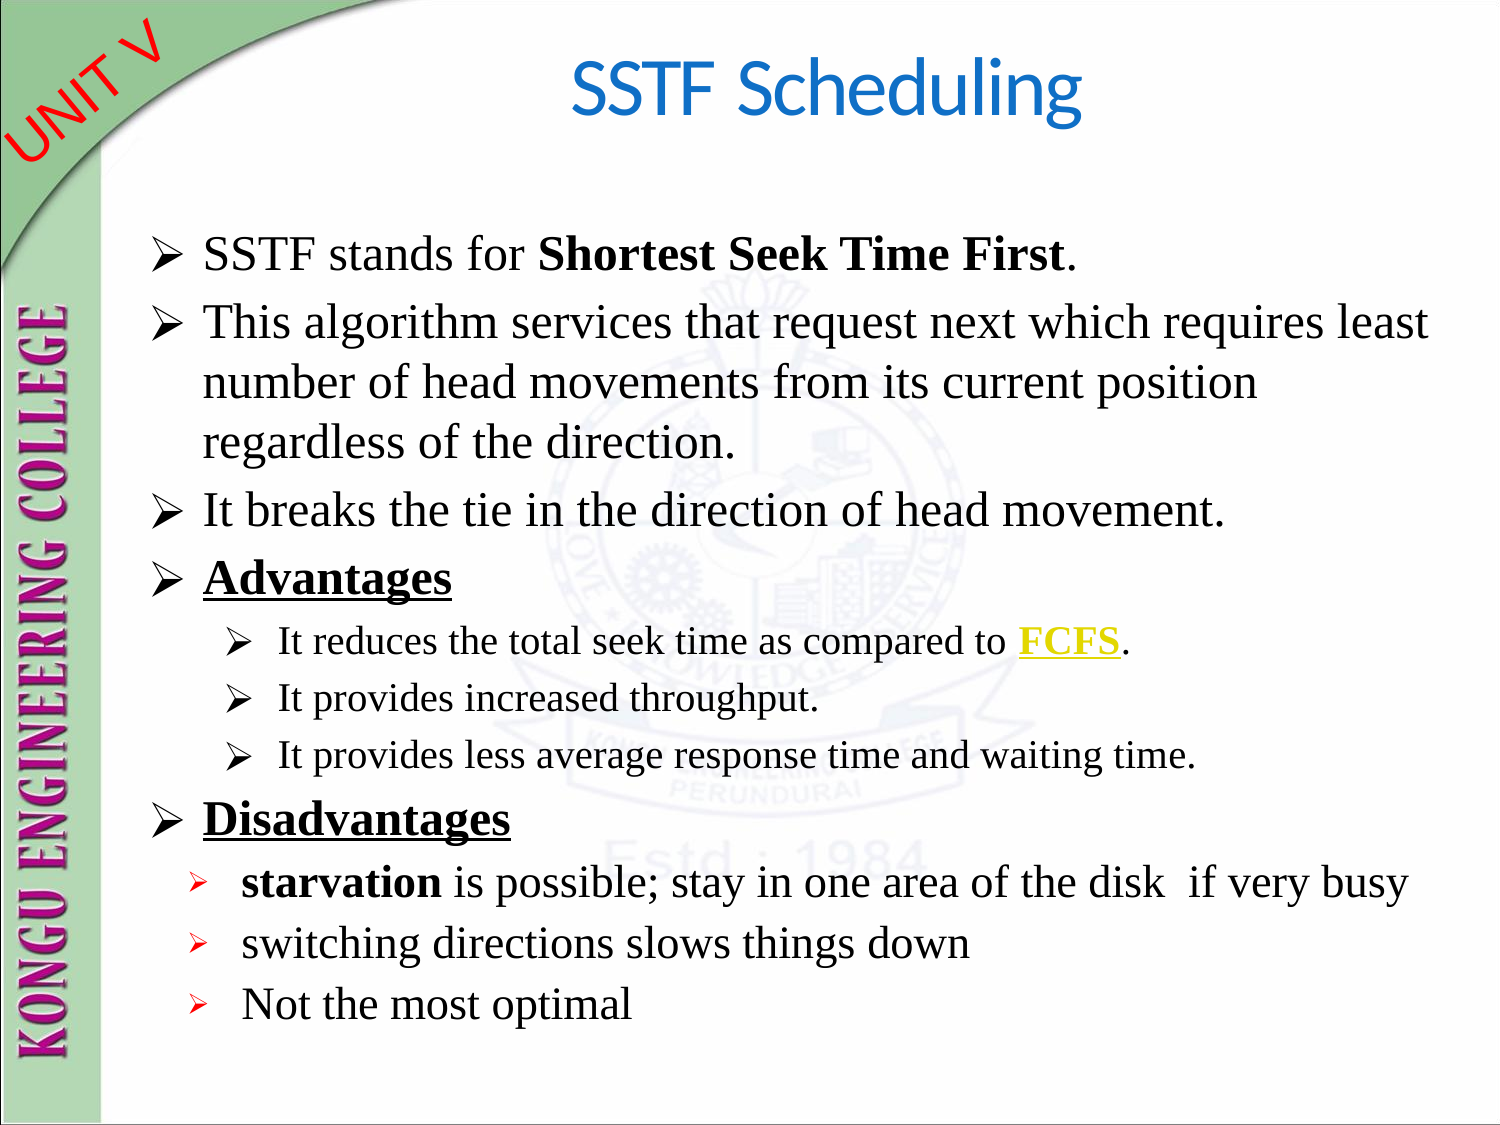

# SSTF Scheduling
SSTF stands for Shortest Seek Time First.
This algorithm services that request next which requires least number of head movements from its current position regardless of the direction.
It breaks the tie in the direction of head movement.
Advantages
It reduces the total seek time as compared to FCFS.
It provides increased throughput.
It provides less average response time and waiting time.
Disadvantages
starvation is possible; stay in one area of the disk  if very busy
switching directions slows things down
Not the most optimal